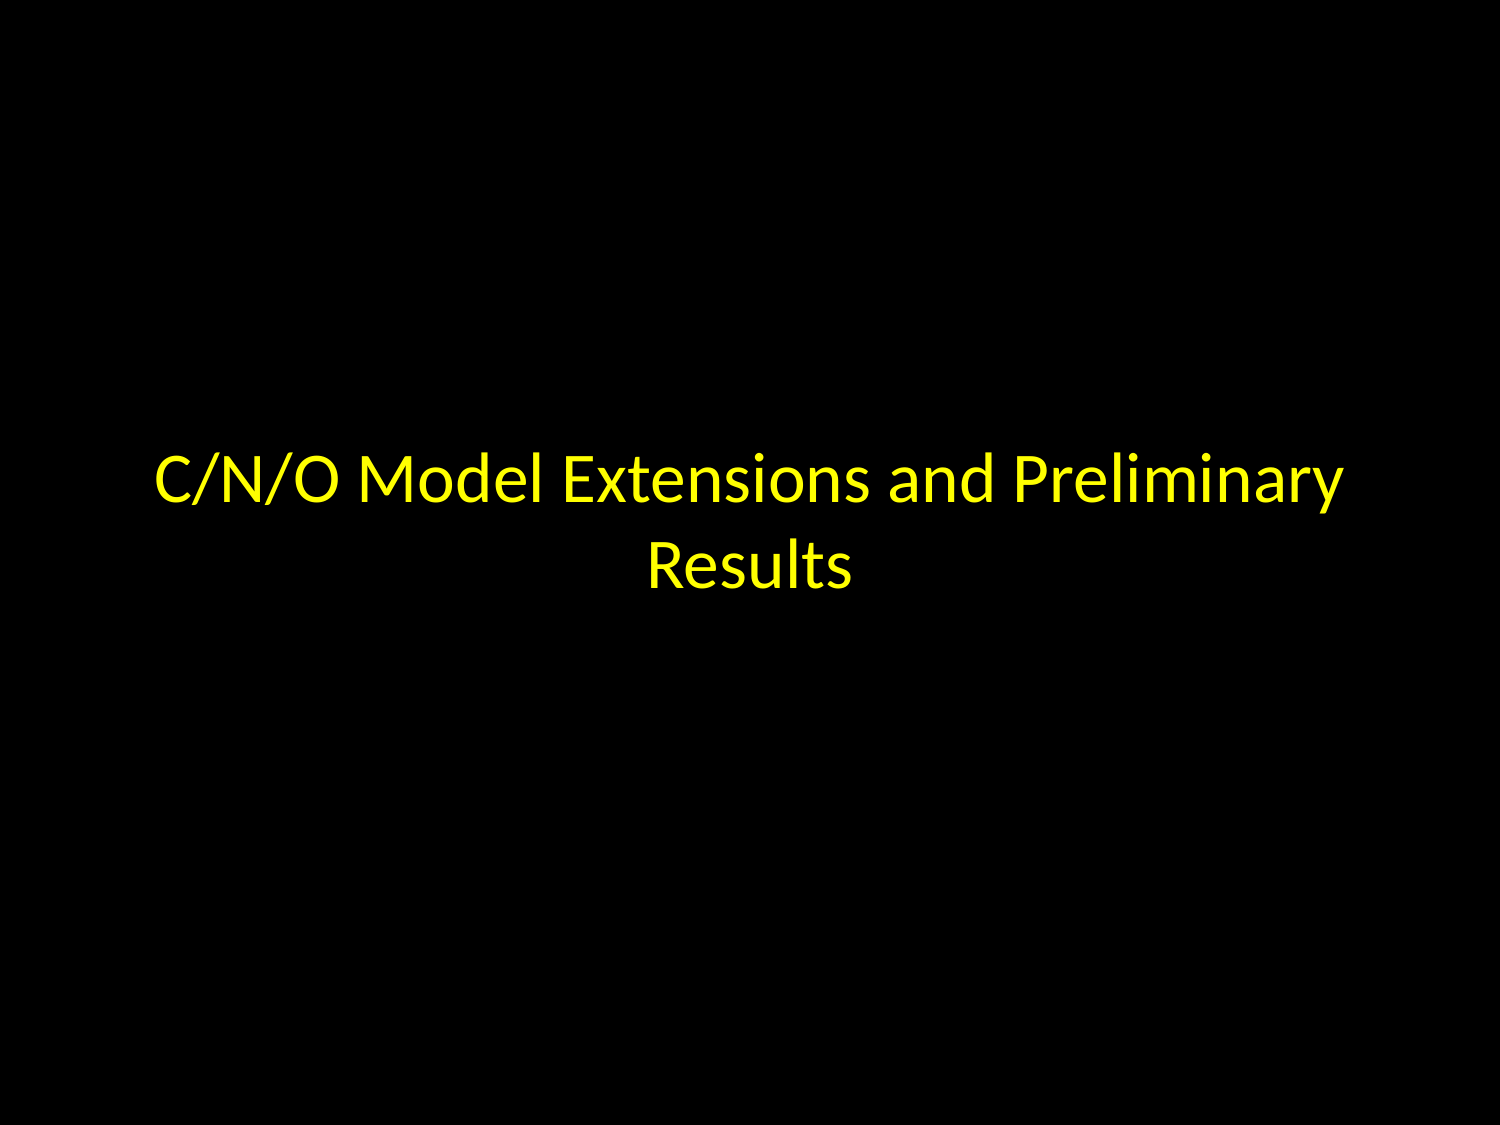

# C/N/O Model Extensions and Preliminary Results